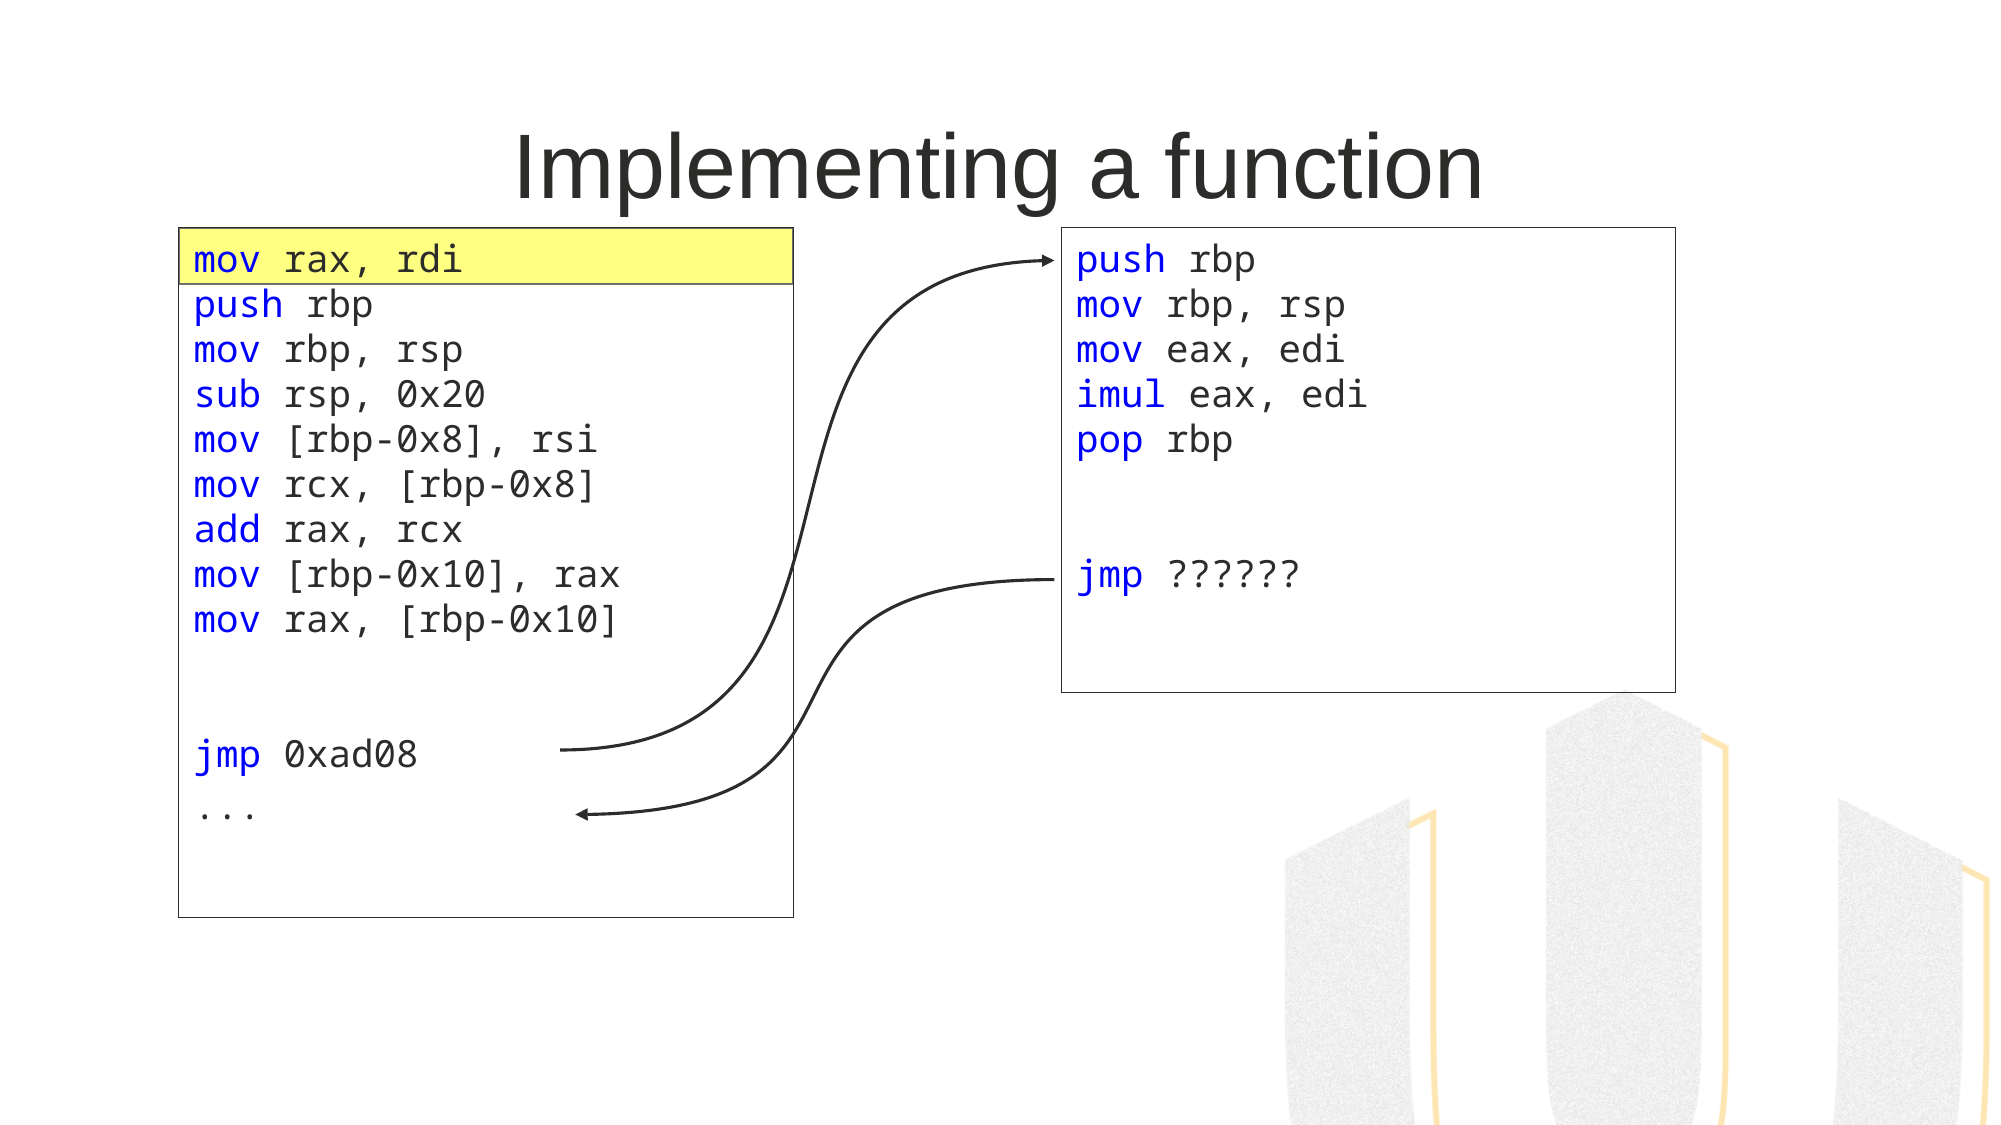

# Implementing a function

mov rax, rdi
push rbp
mov rbp, rsp
sub rsp, 0x20
mov [rbp-0x8], rsi
mov rcx, [rbp-0x8]
add rax, rcx
mov [rbp-0x10], rax
mov rax, [rbp-0x10]
jmp 0xad08
push rbp
mov rbp, rsp
mov eax, edi
imul eax, edi
pop rbp

jmp ??????
...